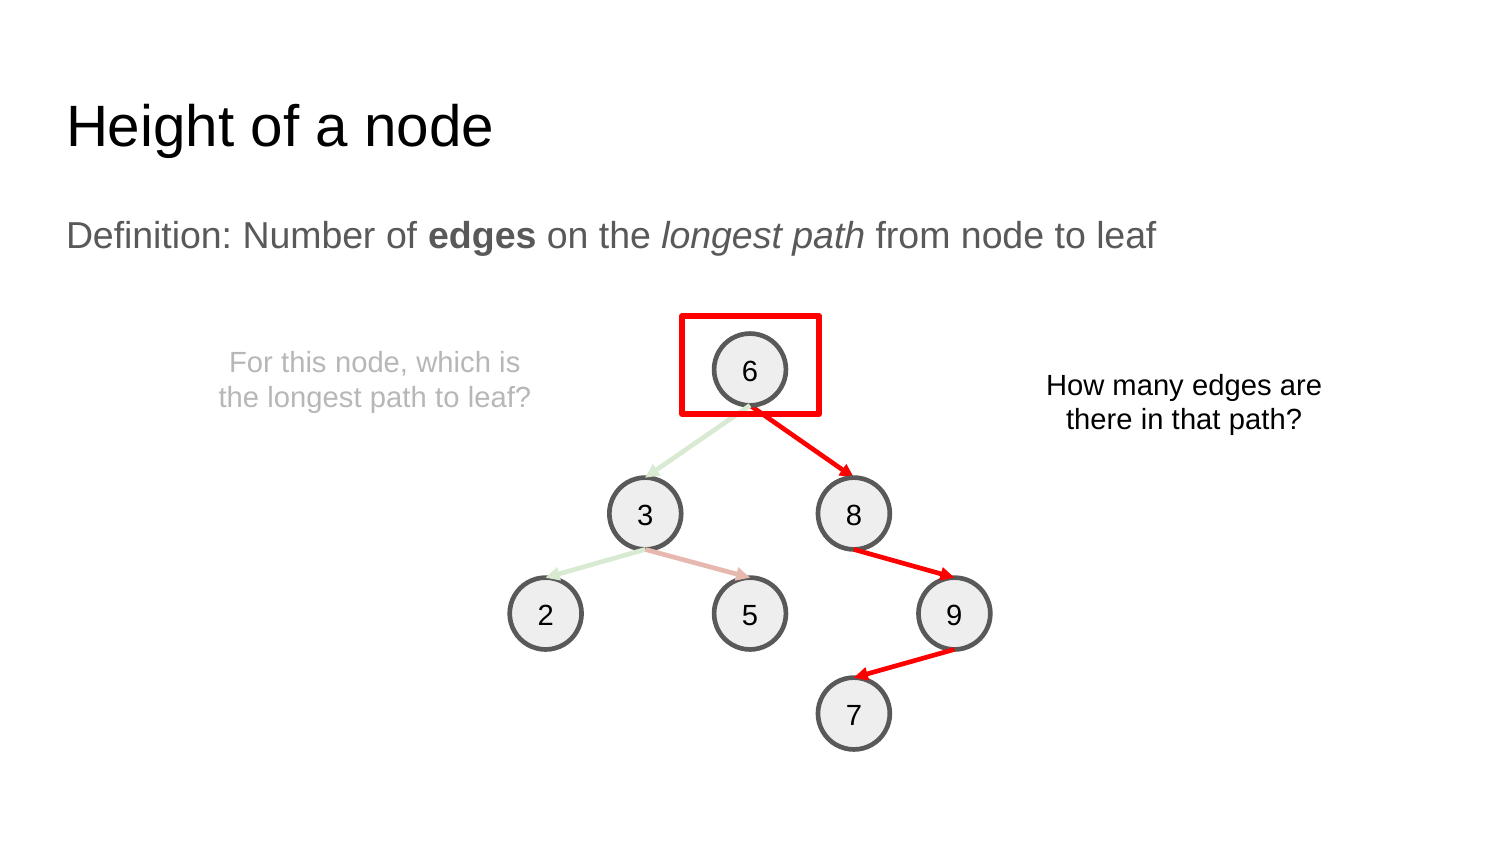

# Height of a node
Definition: Number of edges on the longest path from node to leaf

For this node, which is the longest path to leaf?
6
How many edges are there in that path?
3
8
2
5
9
7